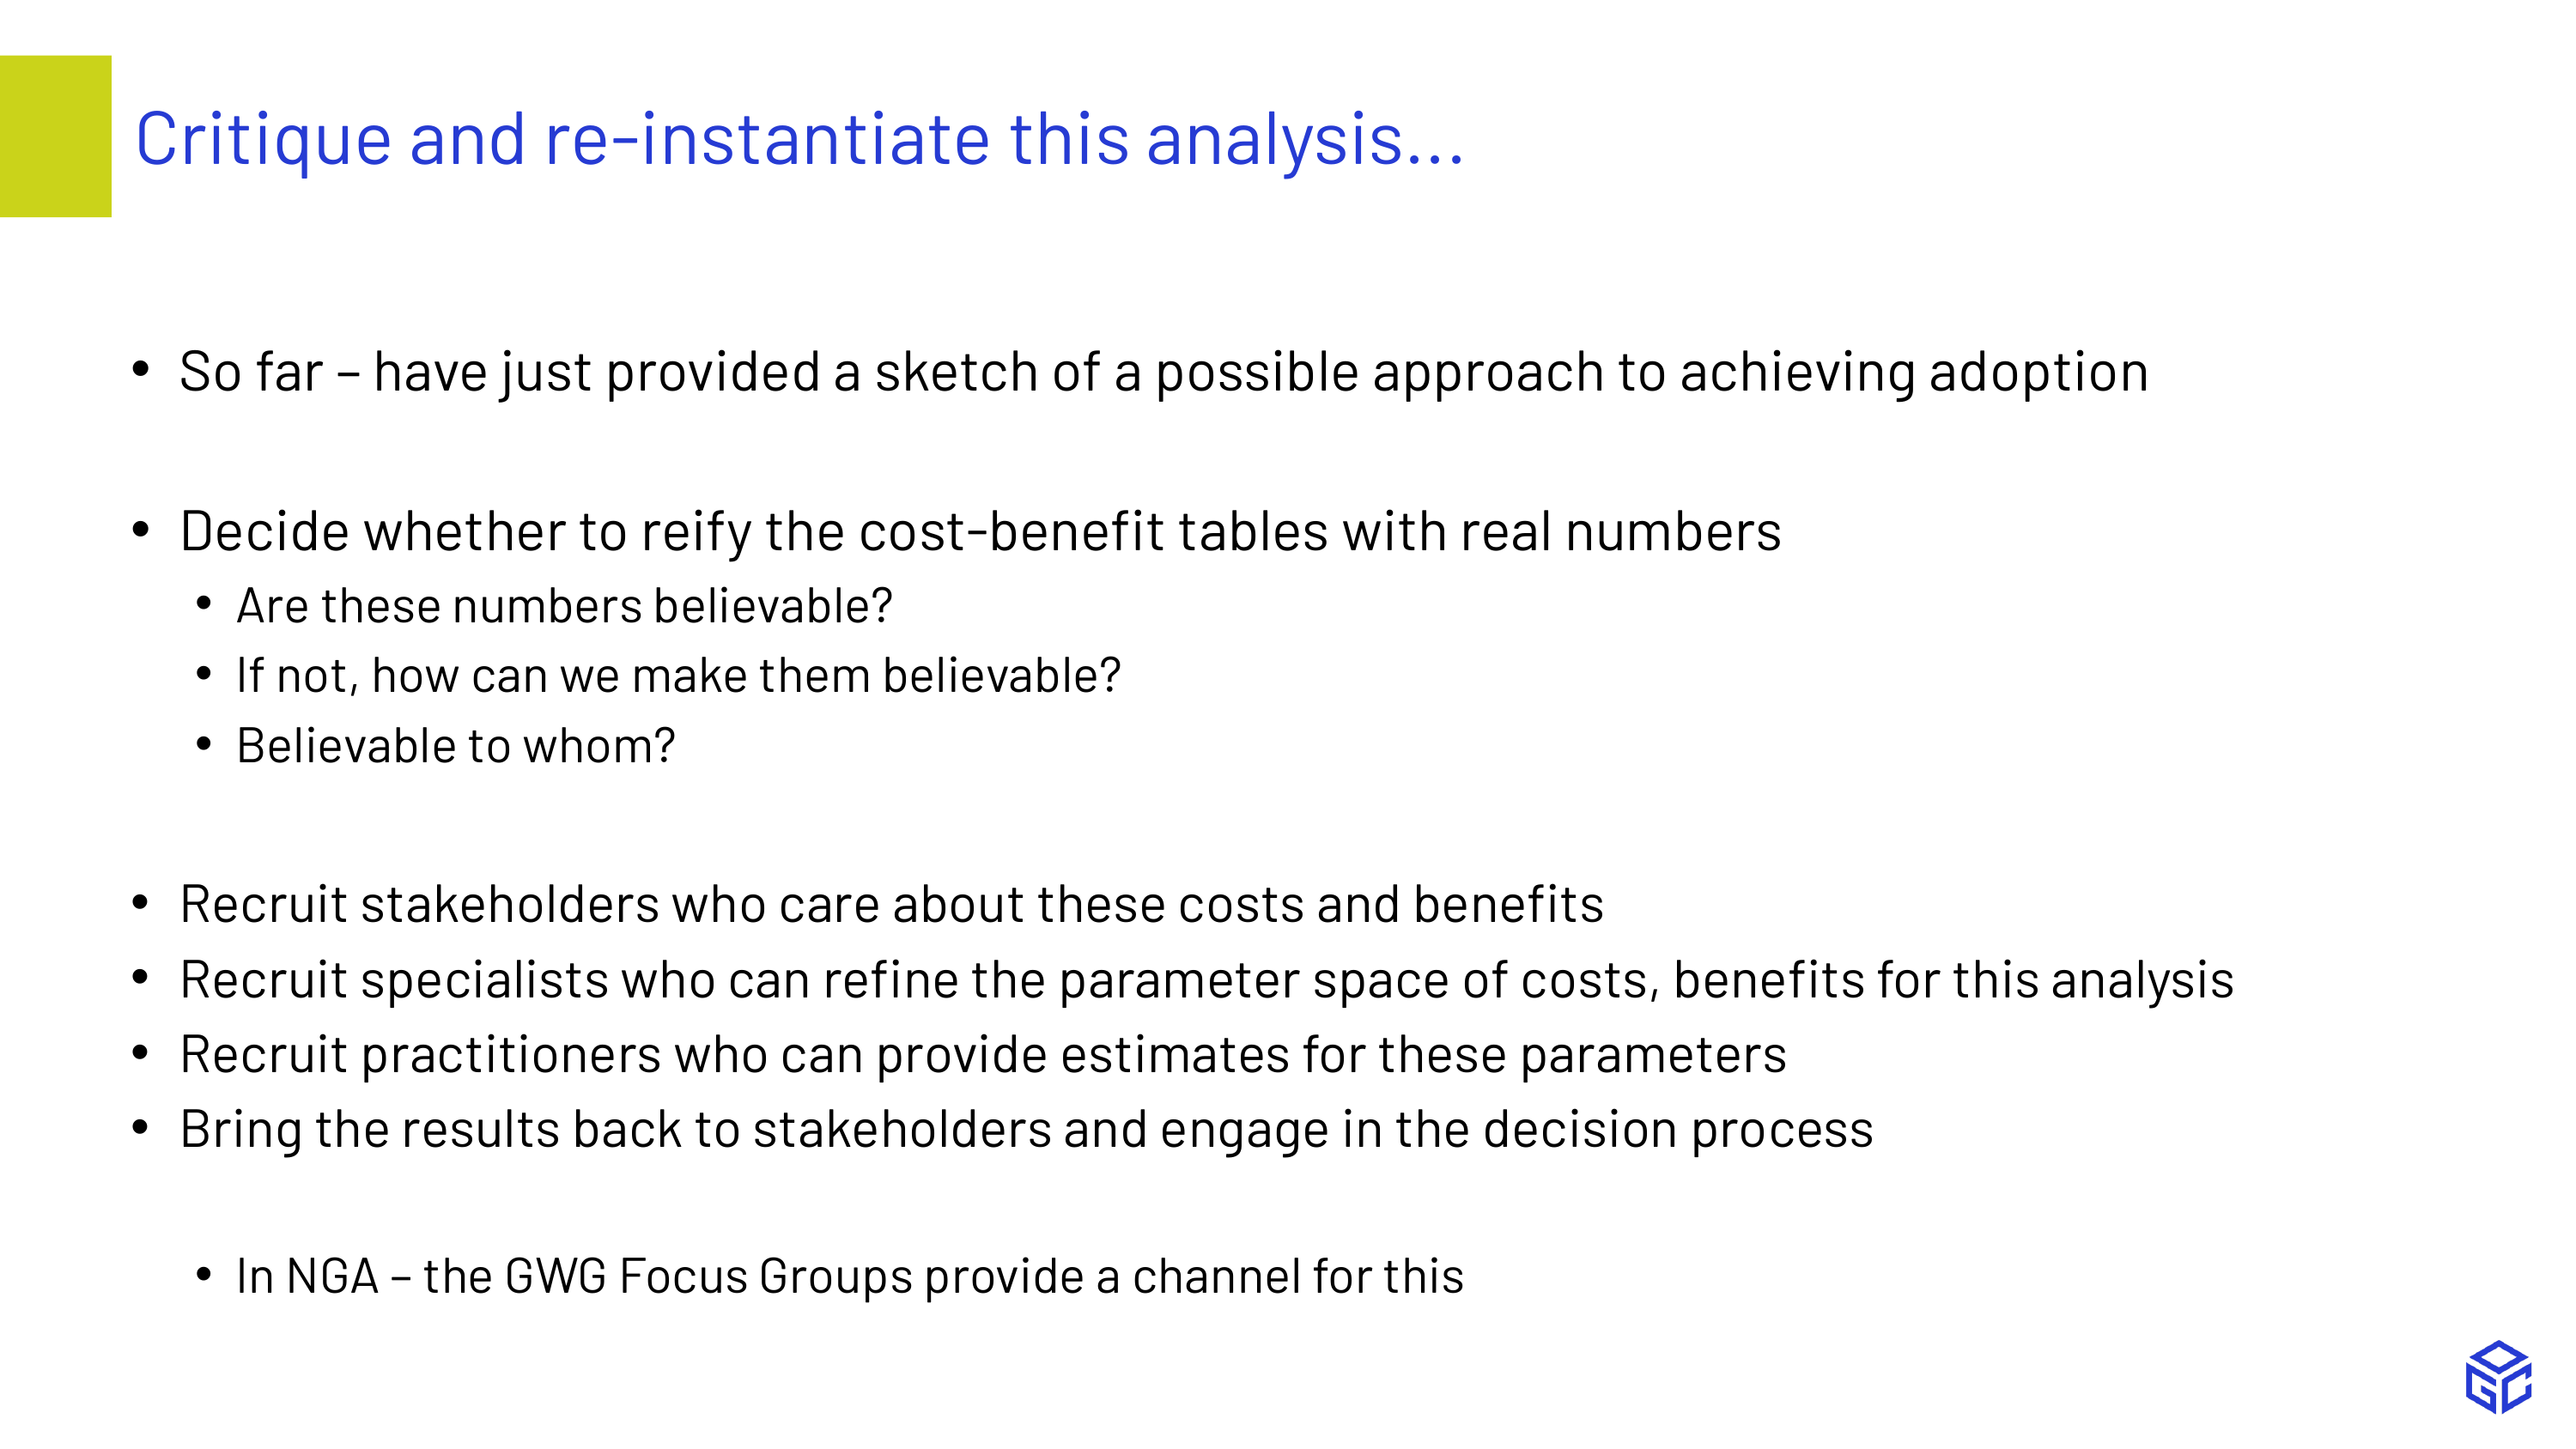

# Critique and re-instantiate this analysis...
So far – have just provided a sketch of a possible approach to achieving adoption

Decide whether to reify the cost-benefit tables with real numbers
Are these numbers believable?
If not, how can we make them believable?
Believable to whom?

Recruit stakeholders who care about these costs and benefits
Recruit specialists who can refine the parameter space of costs, benefits for this analysis
Recruit practitioners who can provide estimates for these parameters
Bring the results back to stakeholders and engage in the decision process

In NGA – the GWG Focus Groups provide a channel for this